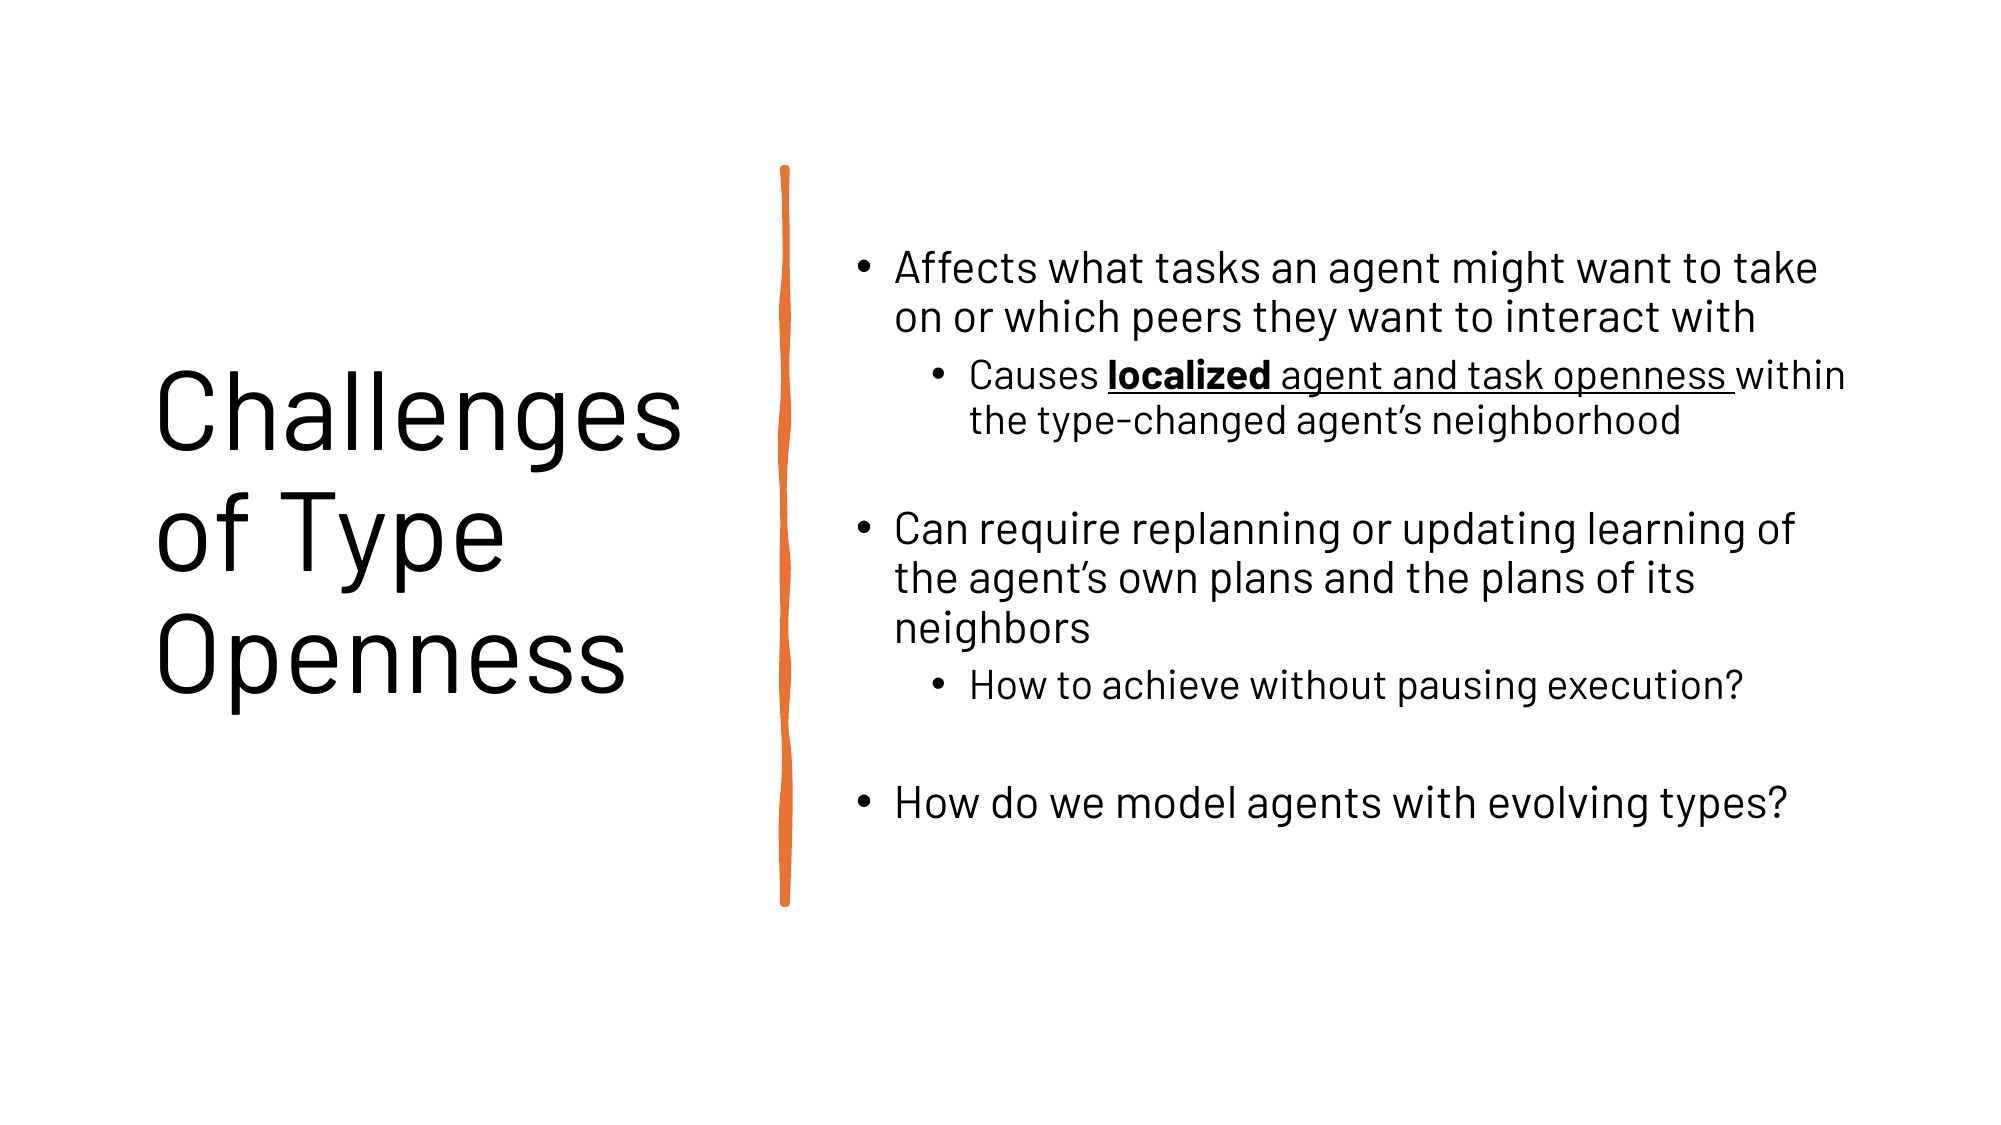

# Challenges of Type Openness
Affects what tasks an agent might want to take on or which peers they want to interact with
Causes localized agent and task openness within the type-changed agent’s neighborhood
Can require replanning or updating learning of the agent’s own plans and the plans of its neighbors
How to achieve without pausing execution?
How do we model agents with evolving types?